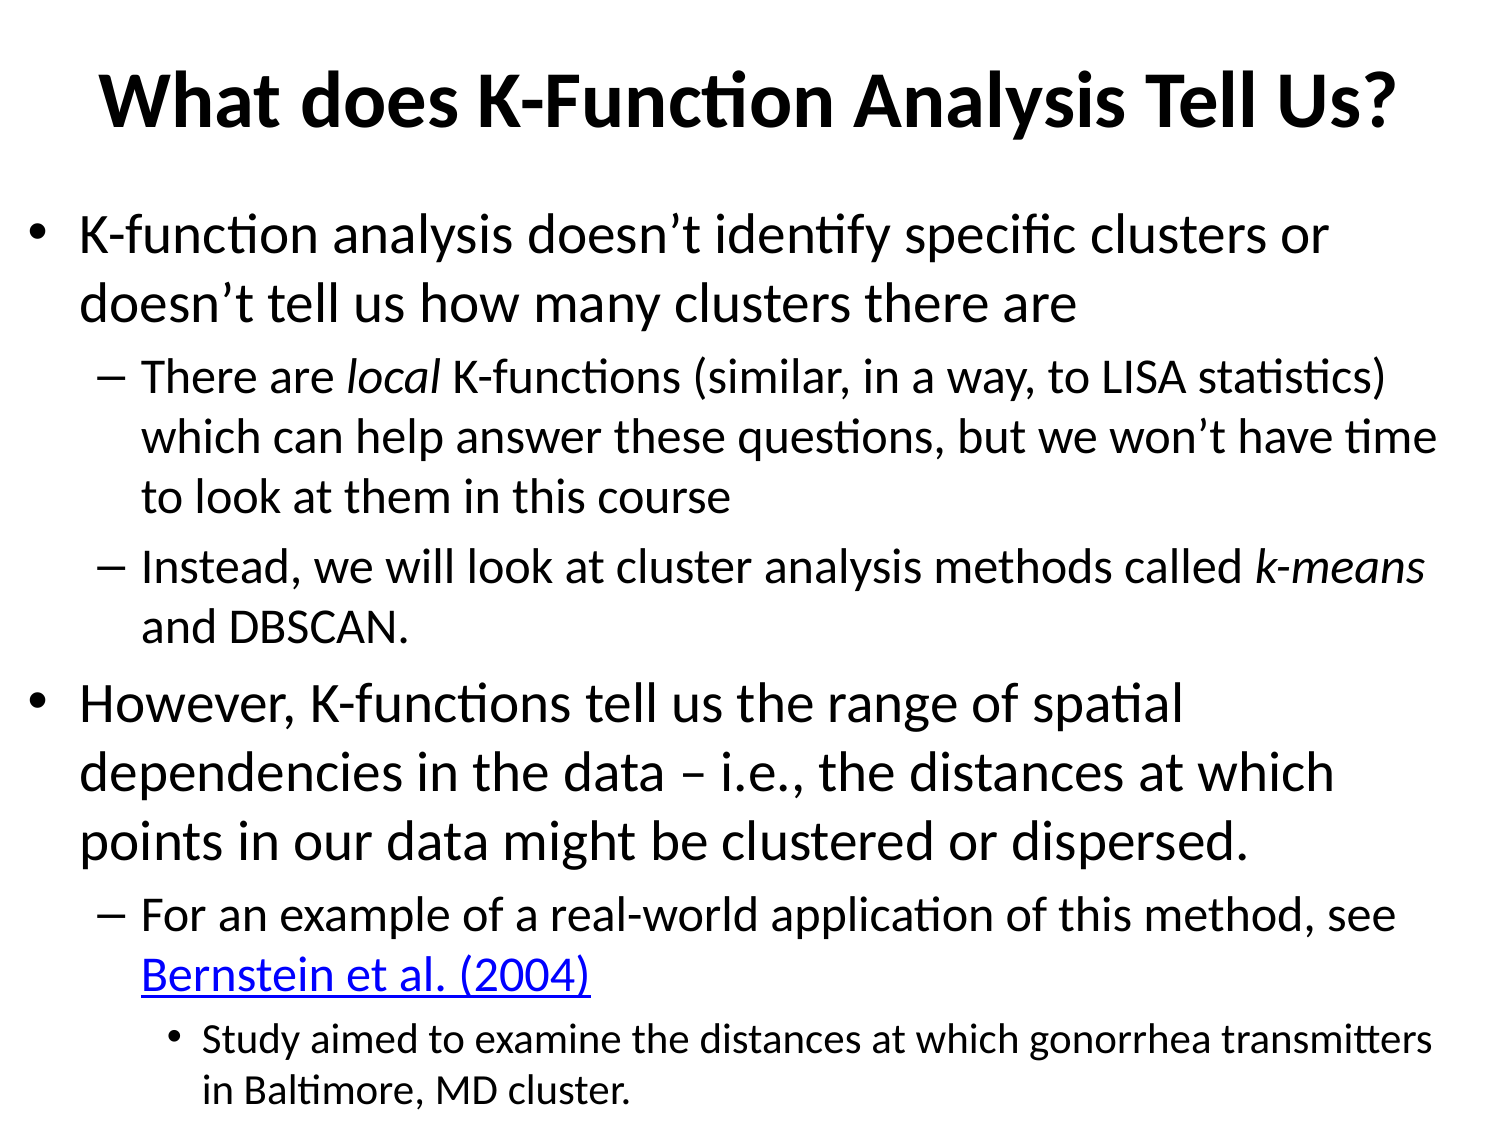

# What does K-Function Analysis Tell Us?
K-function analysis doesn’t identify specific clusters or doesn’t tell us how many clusters there are
There are local K-functions (similar, in a way, to LISA statistics) which can help answer these questions, but we won’t have time to look at them in this course
Instead, we will look at cluster analysis methods called k-means and DBSCAN.
However, K-functions tell us the range of spatial dependencies in the data – i.e., the distances at which points in our data might be clustered or dispersed.
For an example of a real-world application of this method, see Bernstein et al. (2004)
Study aimed to examine the distances at which gonorrhea transmitters in Baltimore, MD cluster.